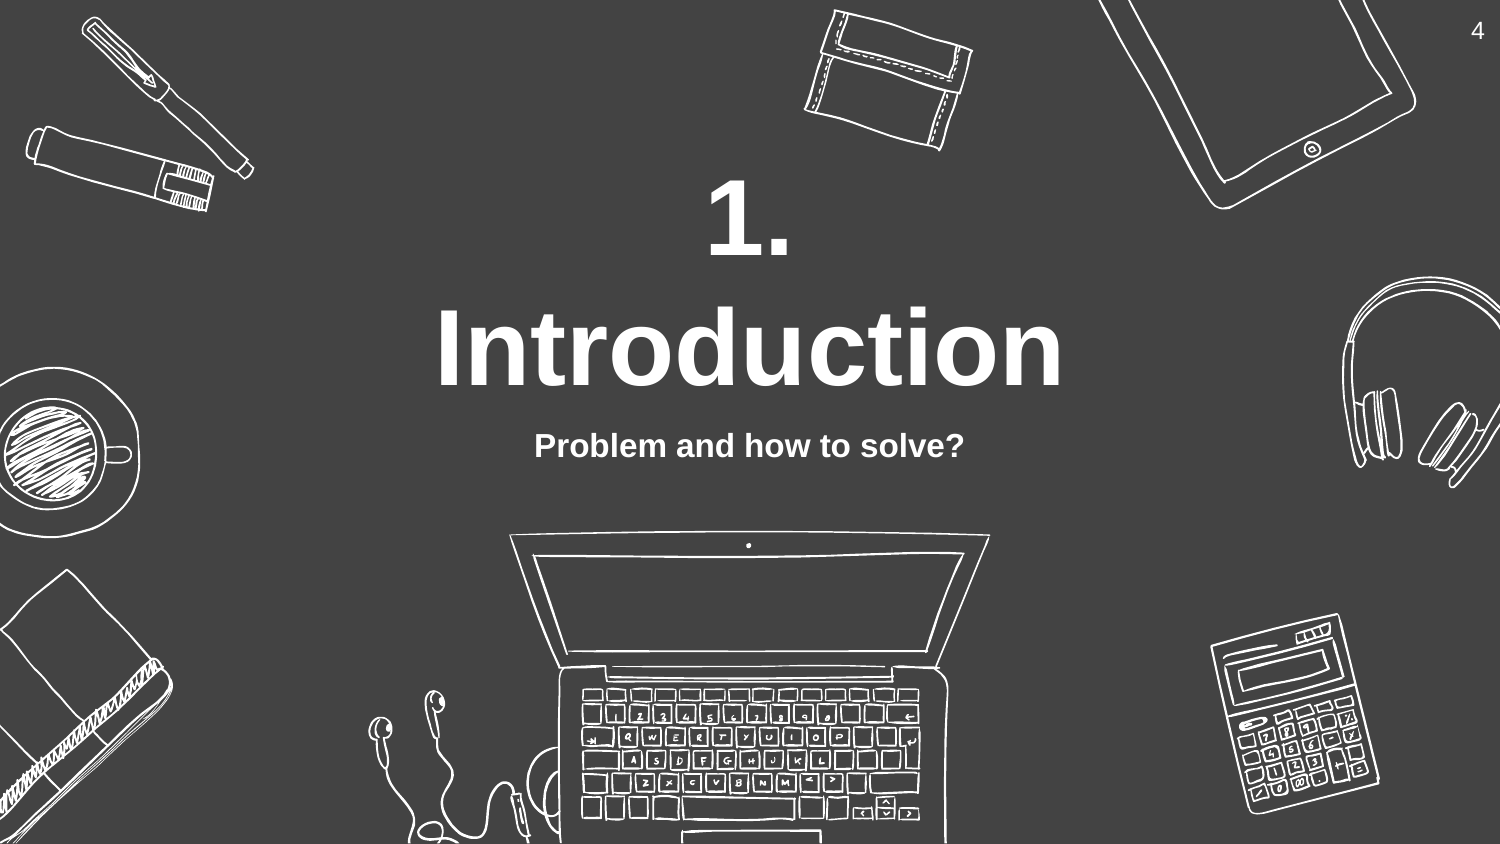

4
# 1.
Introduction
Problem and how to solve?